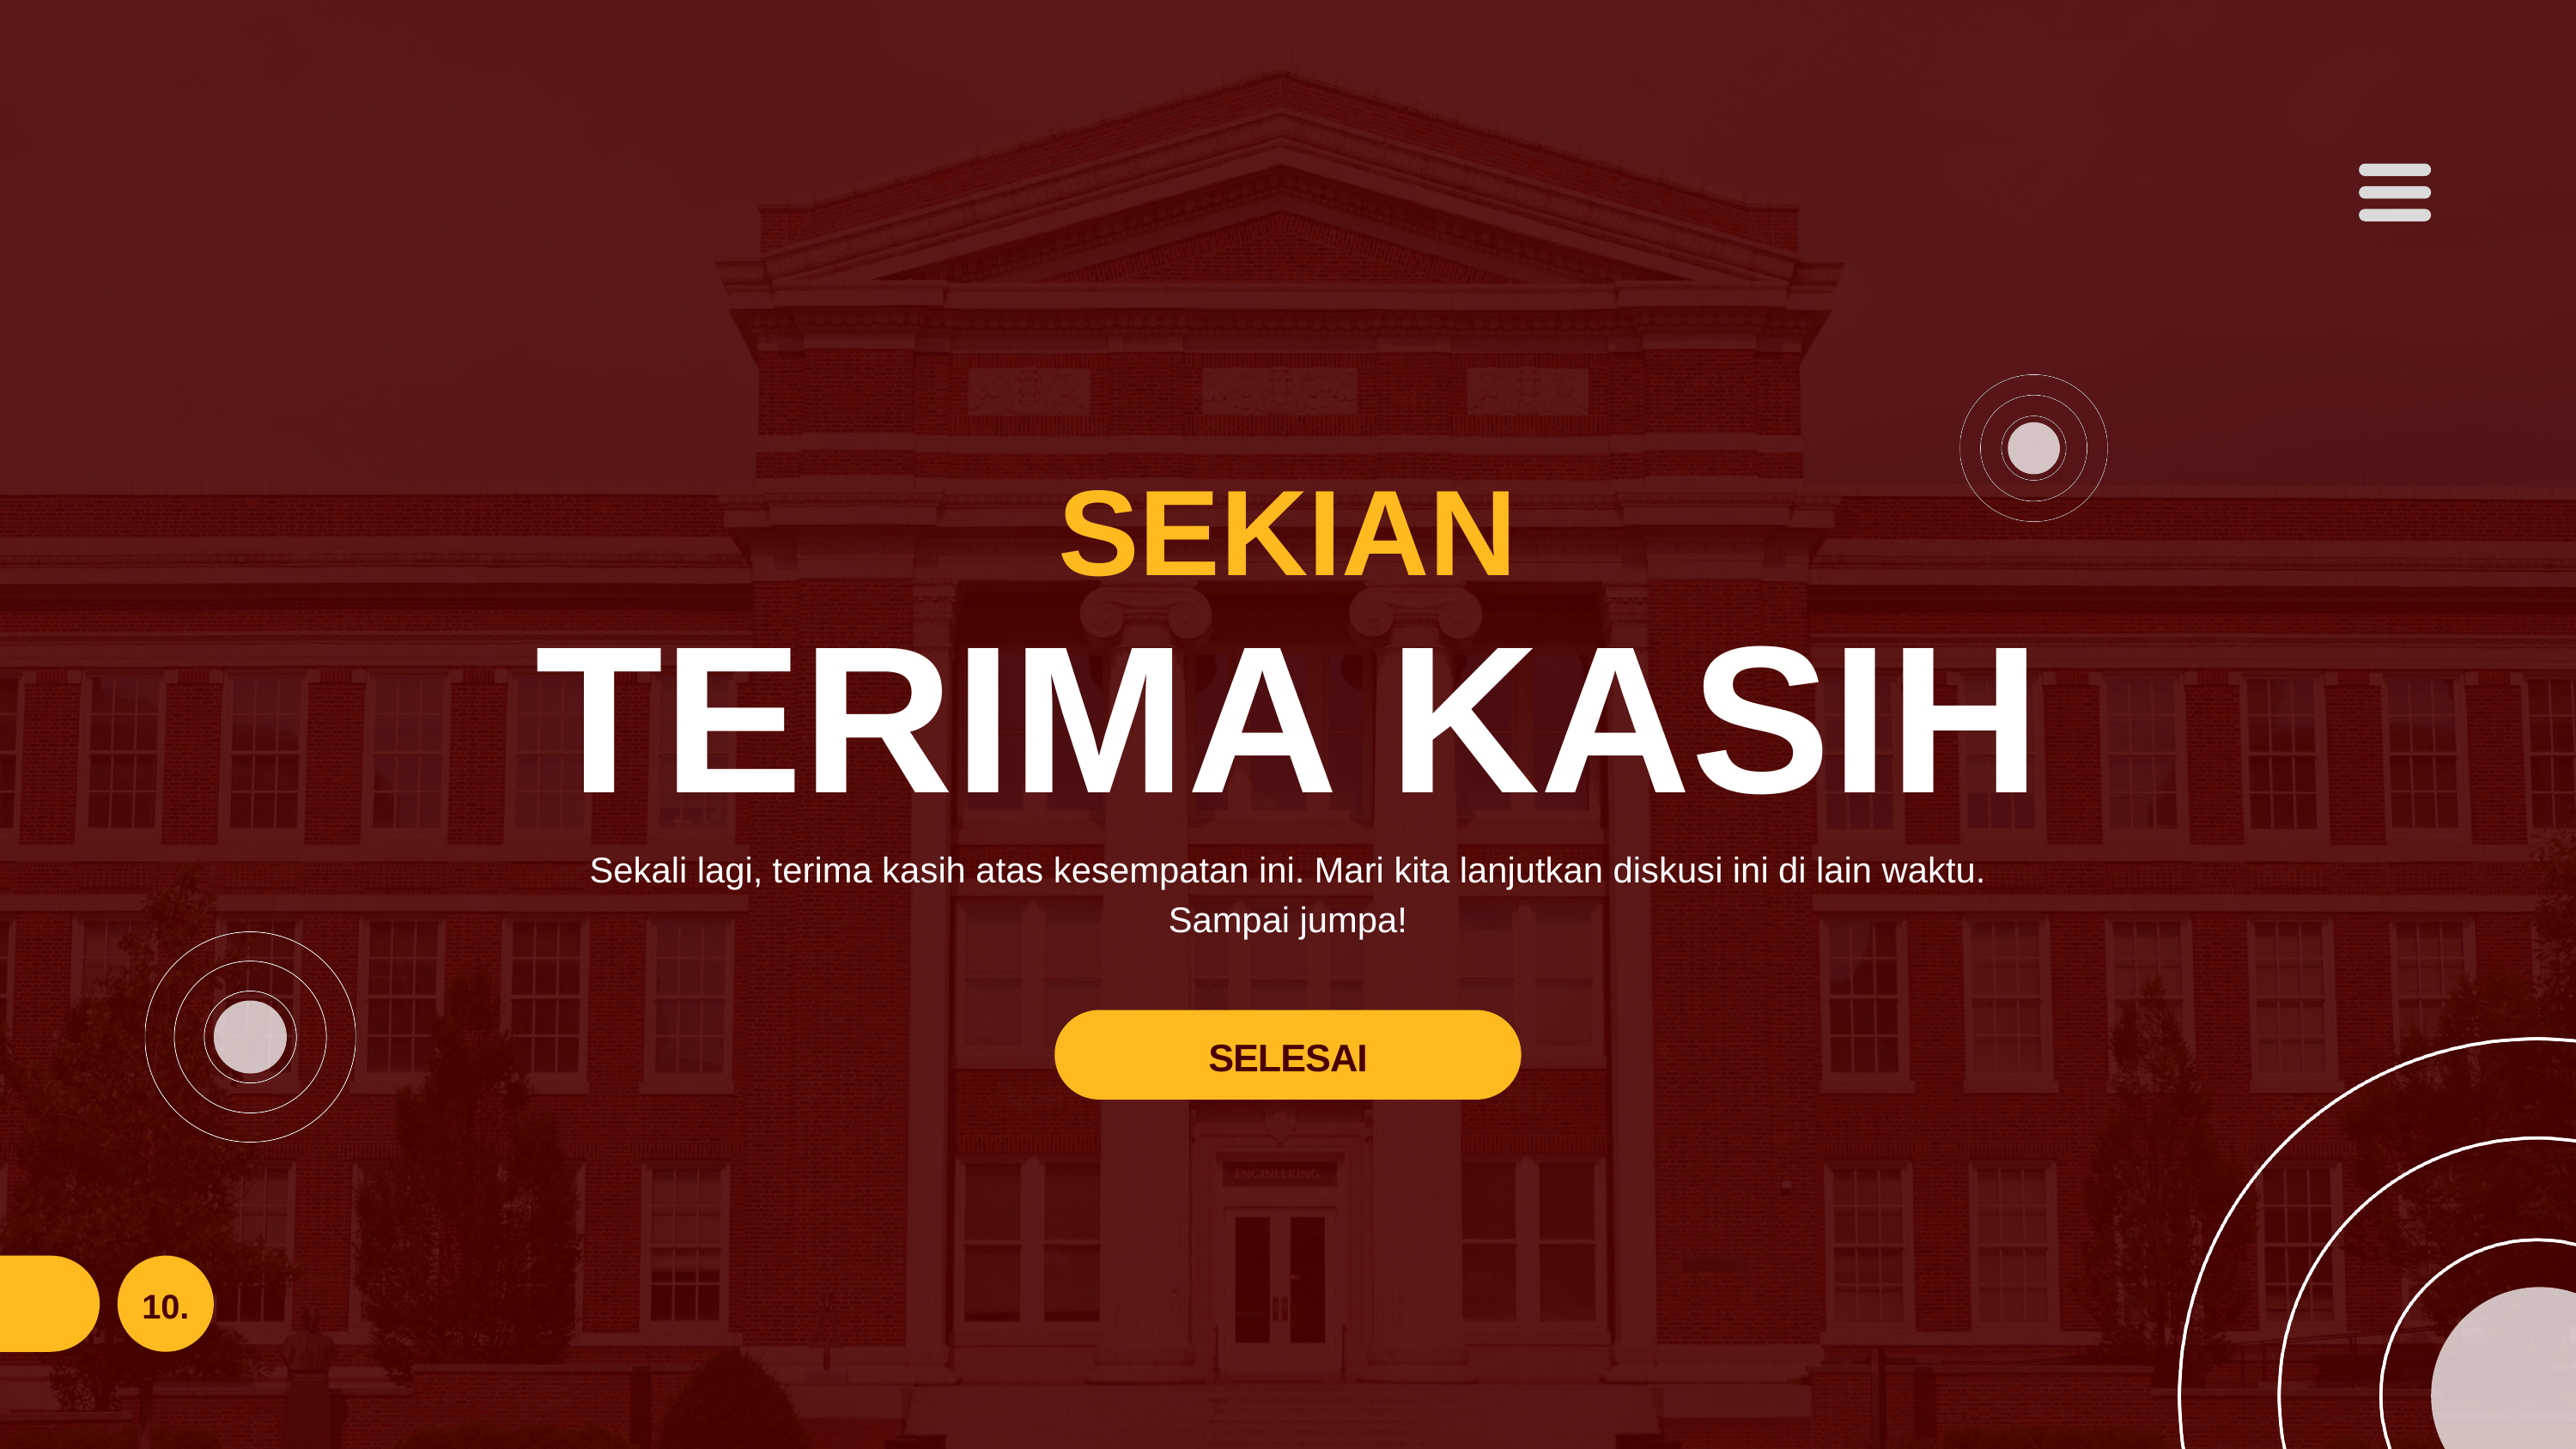

SEKIAN
TERIMA KASIH
Sekali lagi, terima kasih atas kesempatan ini. Mari kita lanjutkan diskusi ini di lain waktu. Sampai jumpa!

SELESAI

10.